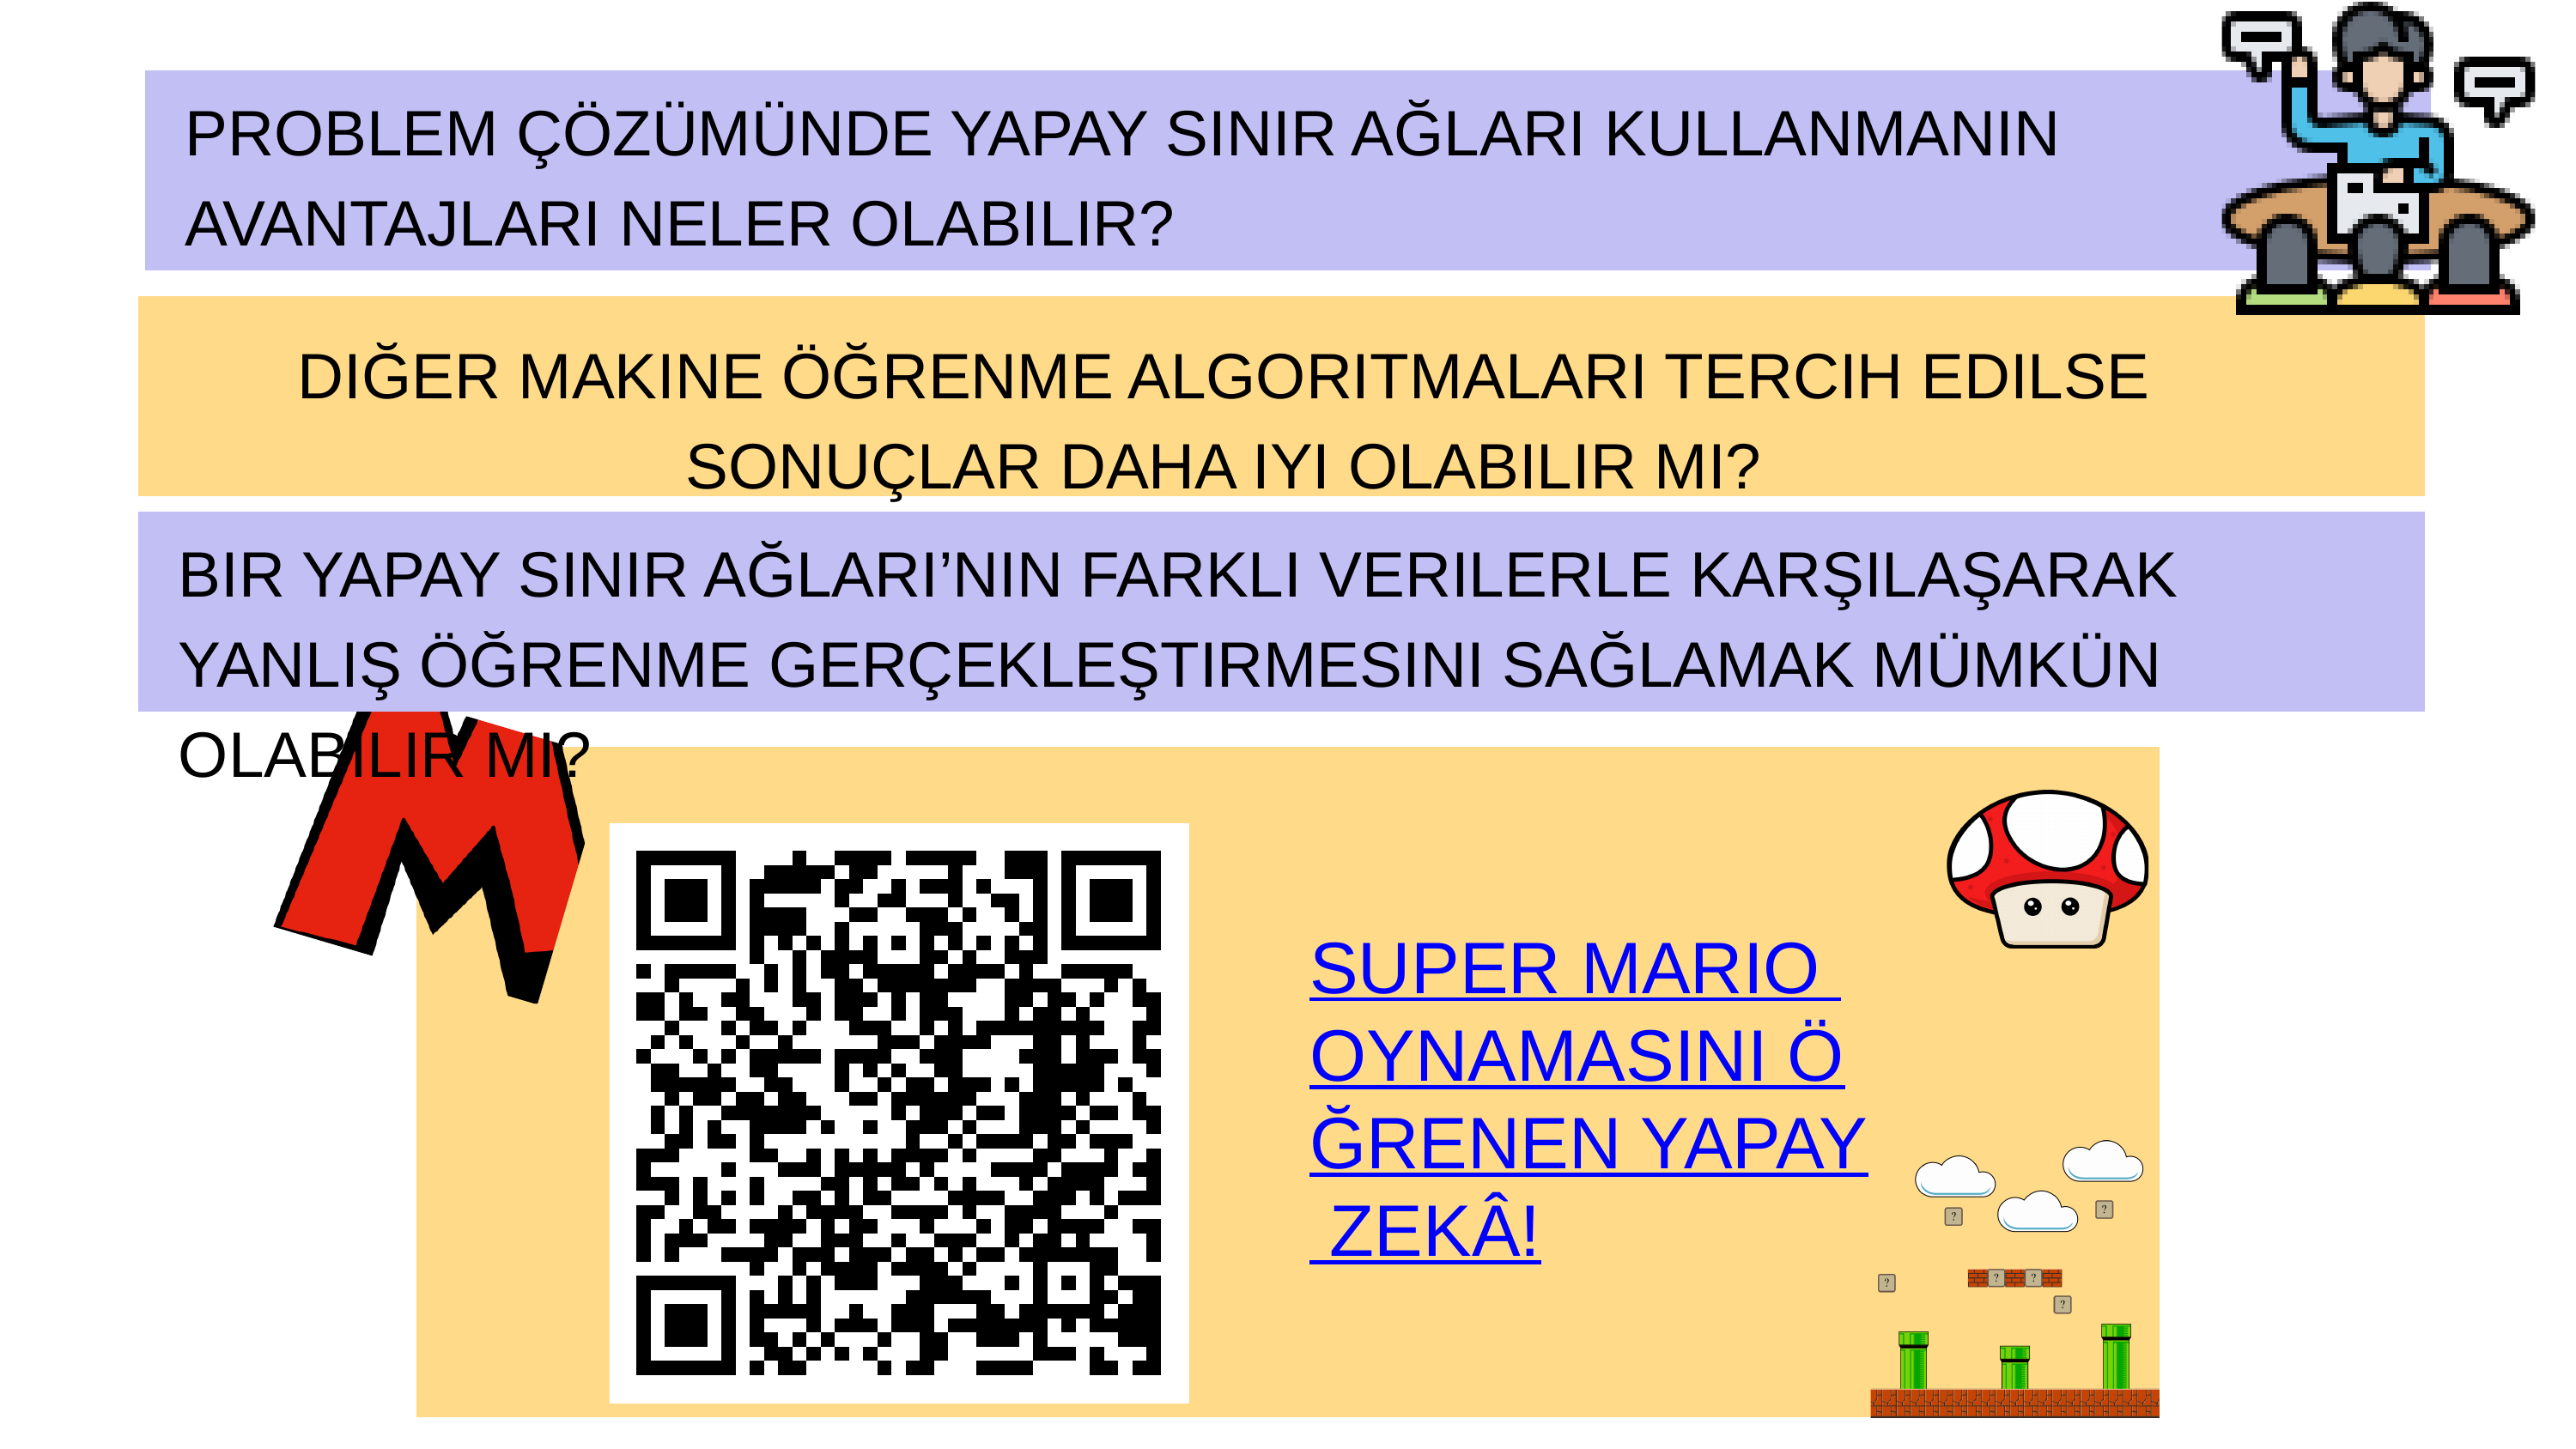

PROBLEM ÇÖZÜMÜNDE YAPAY SINIR AĞLARI KULLANMANIN AVANTAJLARI NELER OLABILIR?

DIĞER MAKINE ÖĞRENME ALGORITMALARI TERCIH EDILSE SONUÇLAR DAHA IYI OLABILIR MI?

BIR YAPAY SINIR AĞLARI’NIN FARKLI VERILERLE KARŞILAŞARAK YANLIŞ ÖĞRENME GERÇEKLEŞTIRMESINI SAĞLAMAK MÜMKÜN OLABILIR MI?

SUPER MARIO OYNAMASINI ÖĞRENEN YAPAY ZEKÂ!